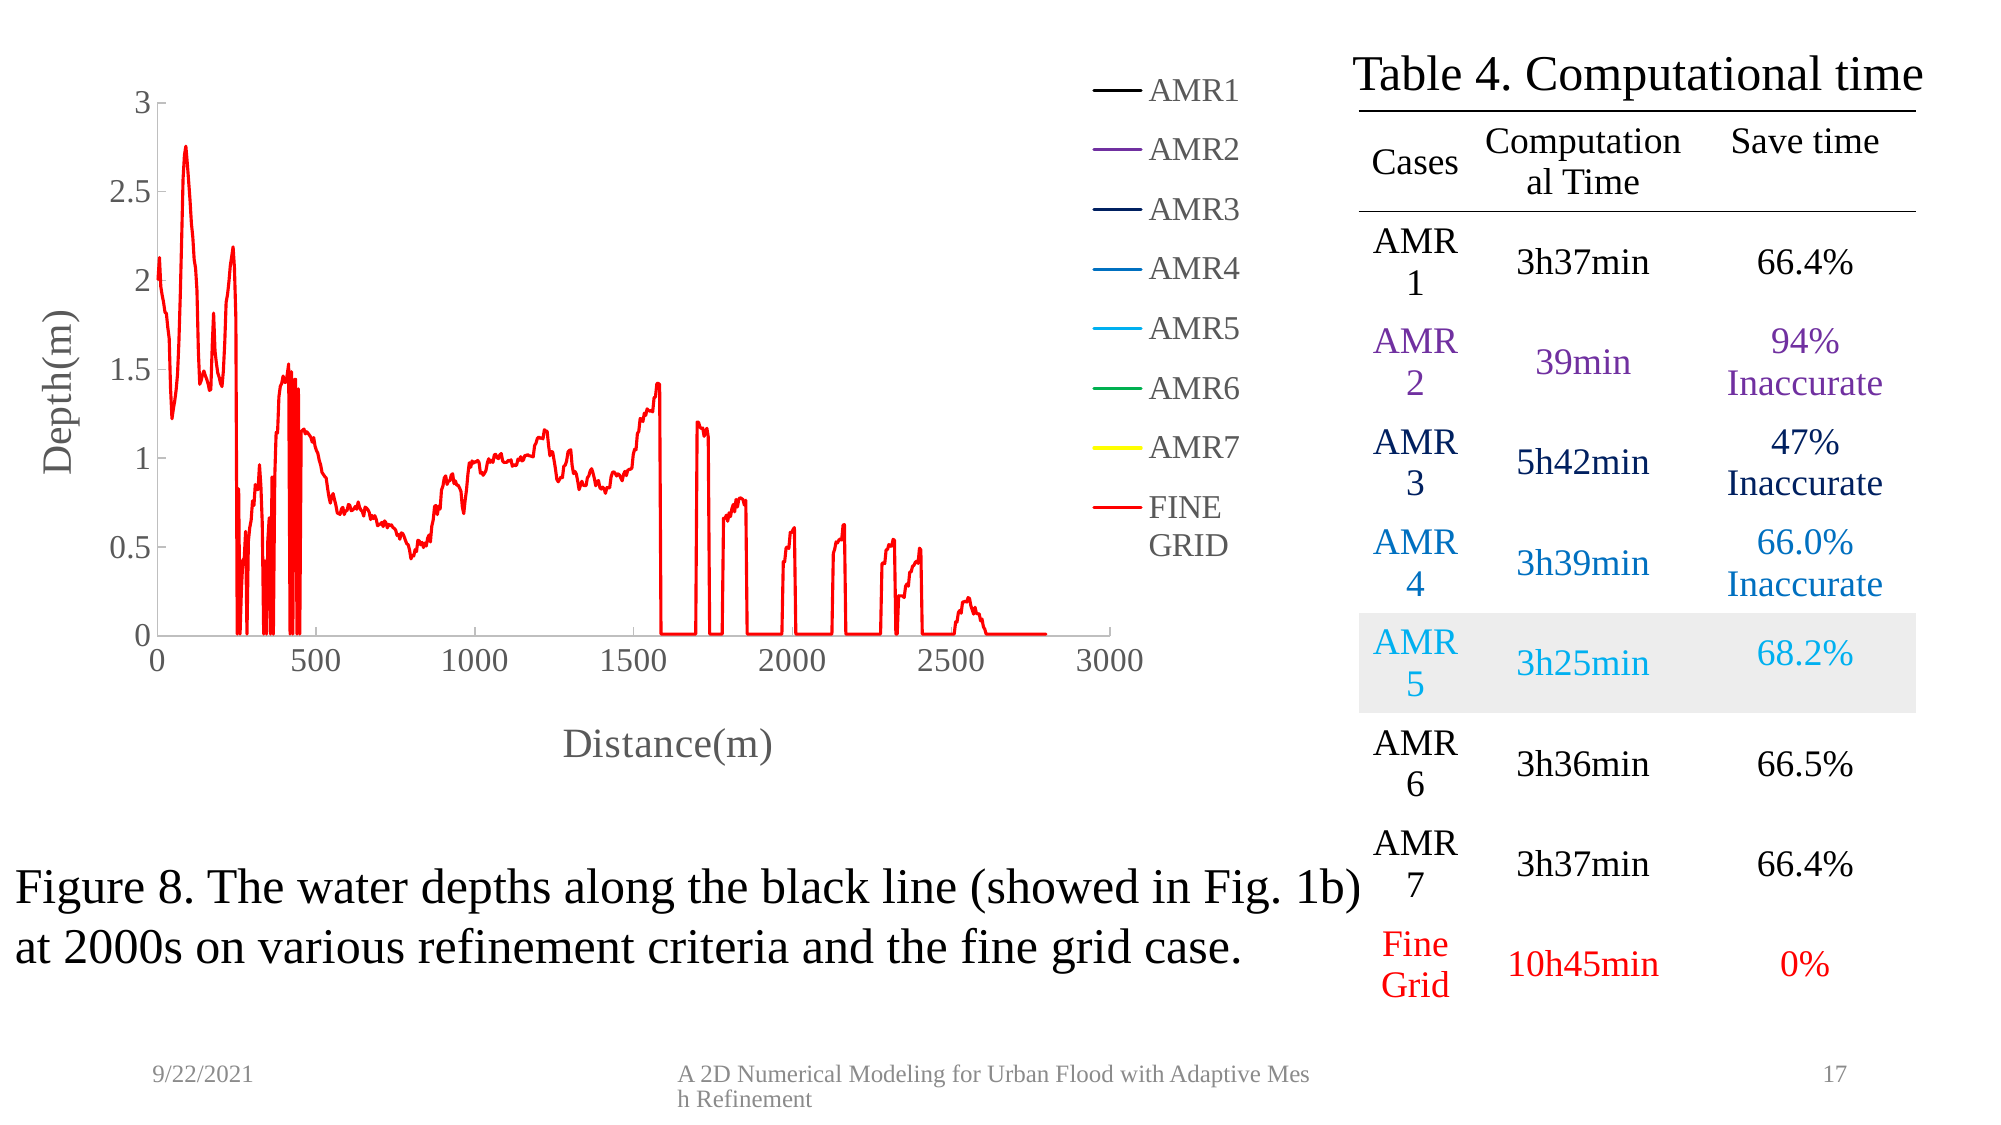

Table 4. Computational time

### Chart

| Category |  |  |  |  |  |  |  |  |
|---|---|---|---|---|---|---|---|---|
| Cases | Computational Time | Save time |
| --- | --- | --- |
| AMR1 | 3h37min | 66.4% |
| AMR2 | 39min | 94% Inaccurate |
| AMR3 | 5h42min | 47% Inaccurate |
| AMR4 | 3h39min | 66.0% Inaccurate |
| AMR5 | 3h25min | 68.2% |
| AMR6 | 3h36min | 66.5% |
| AMR7 | 3h37min | 66.4% |
| Fine Grid | 10h45min | 0% |
Figure 8. The water depths along the black line (showed in Fig. 1b) at 2000s on various refinement criteria and the fine grid case.
9/22/2021
A 2D Numerical Modeling for Urban Flood with Adaptive Mesh Refinement
17